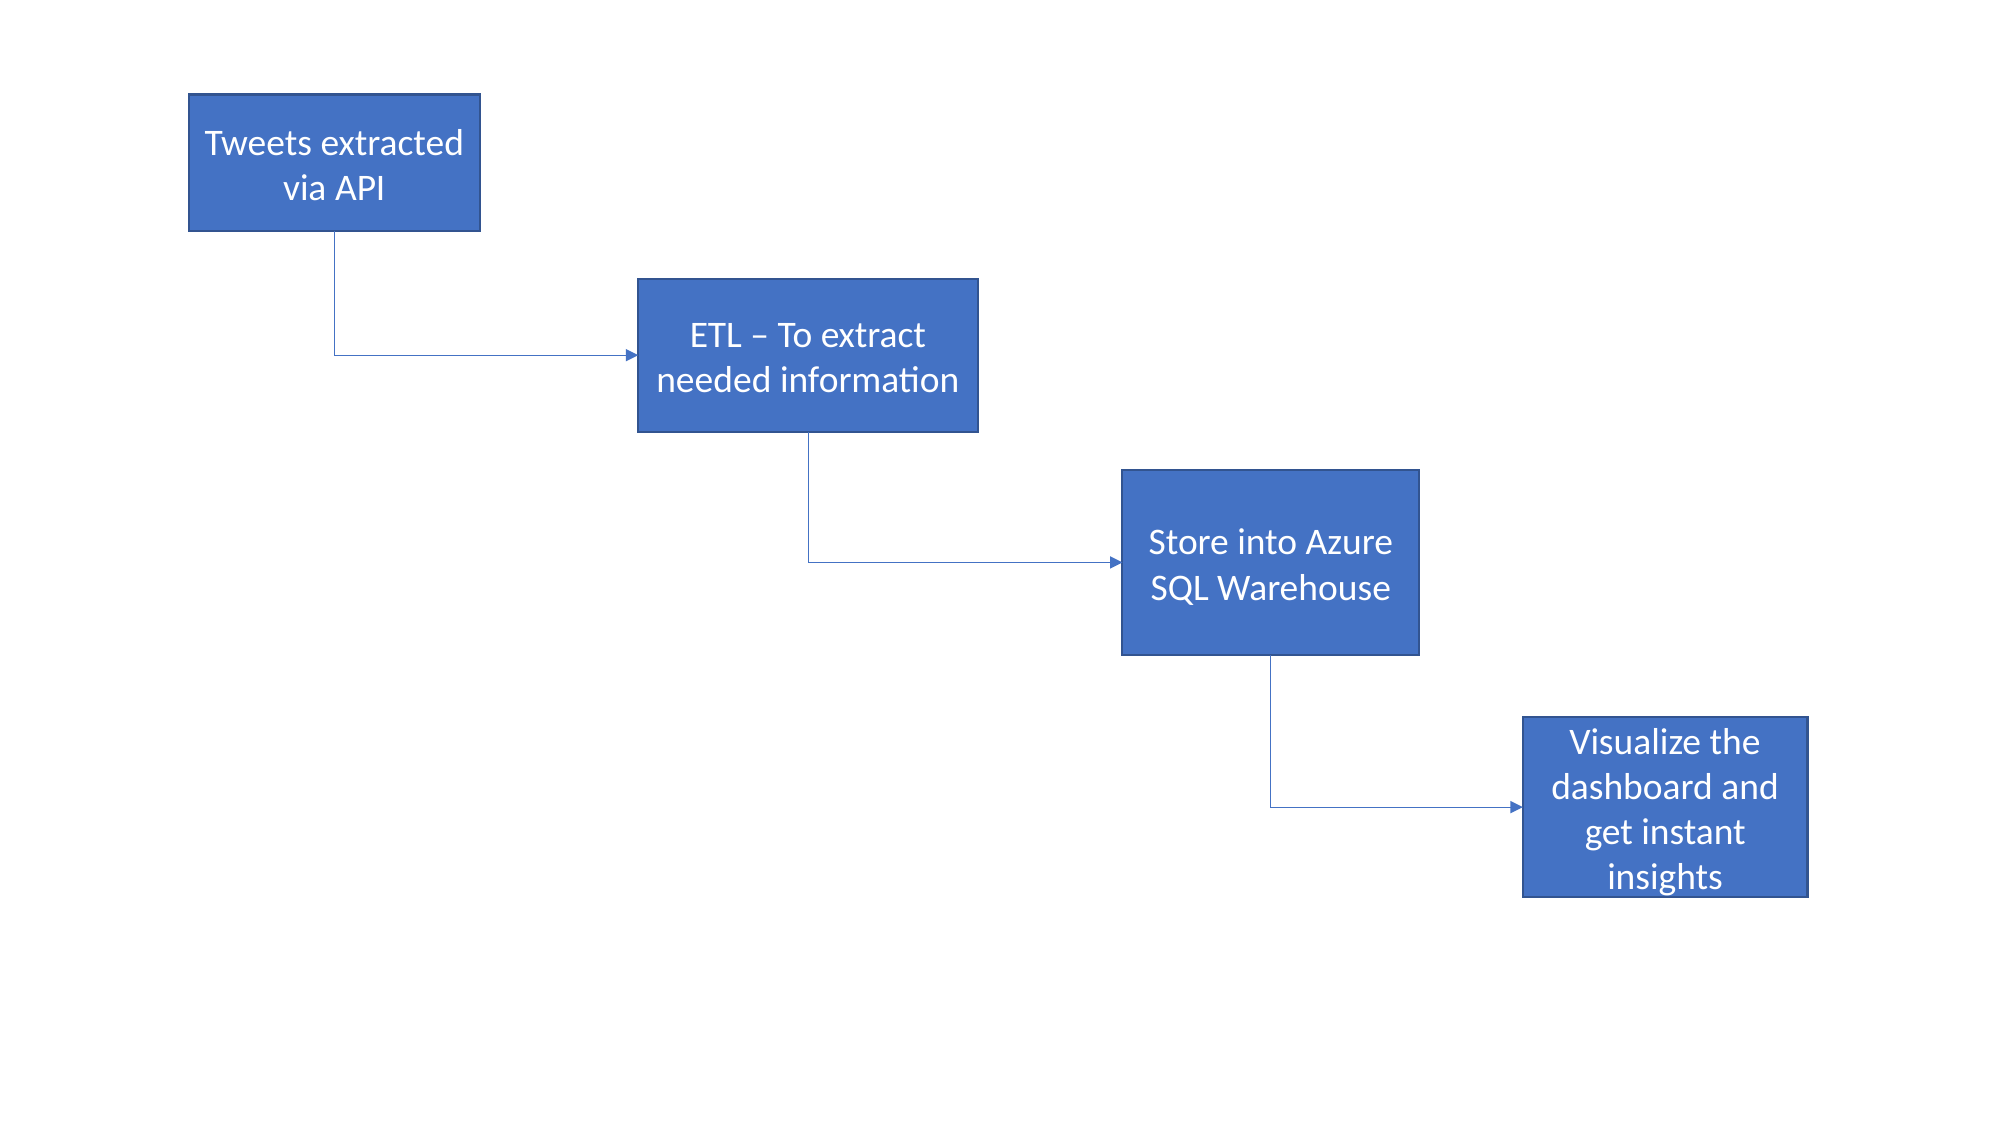

Tweets extracted via API
ETL – To extract needed information
Store into Azure SQL Warehouse
Visualize the dashboard and get instant insights